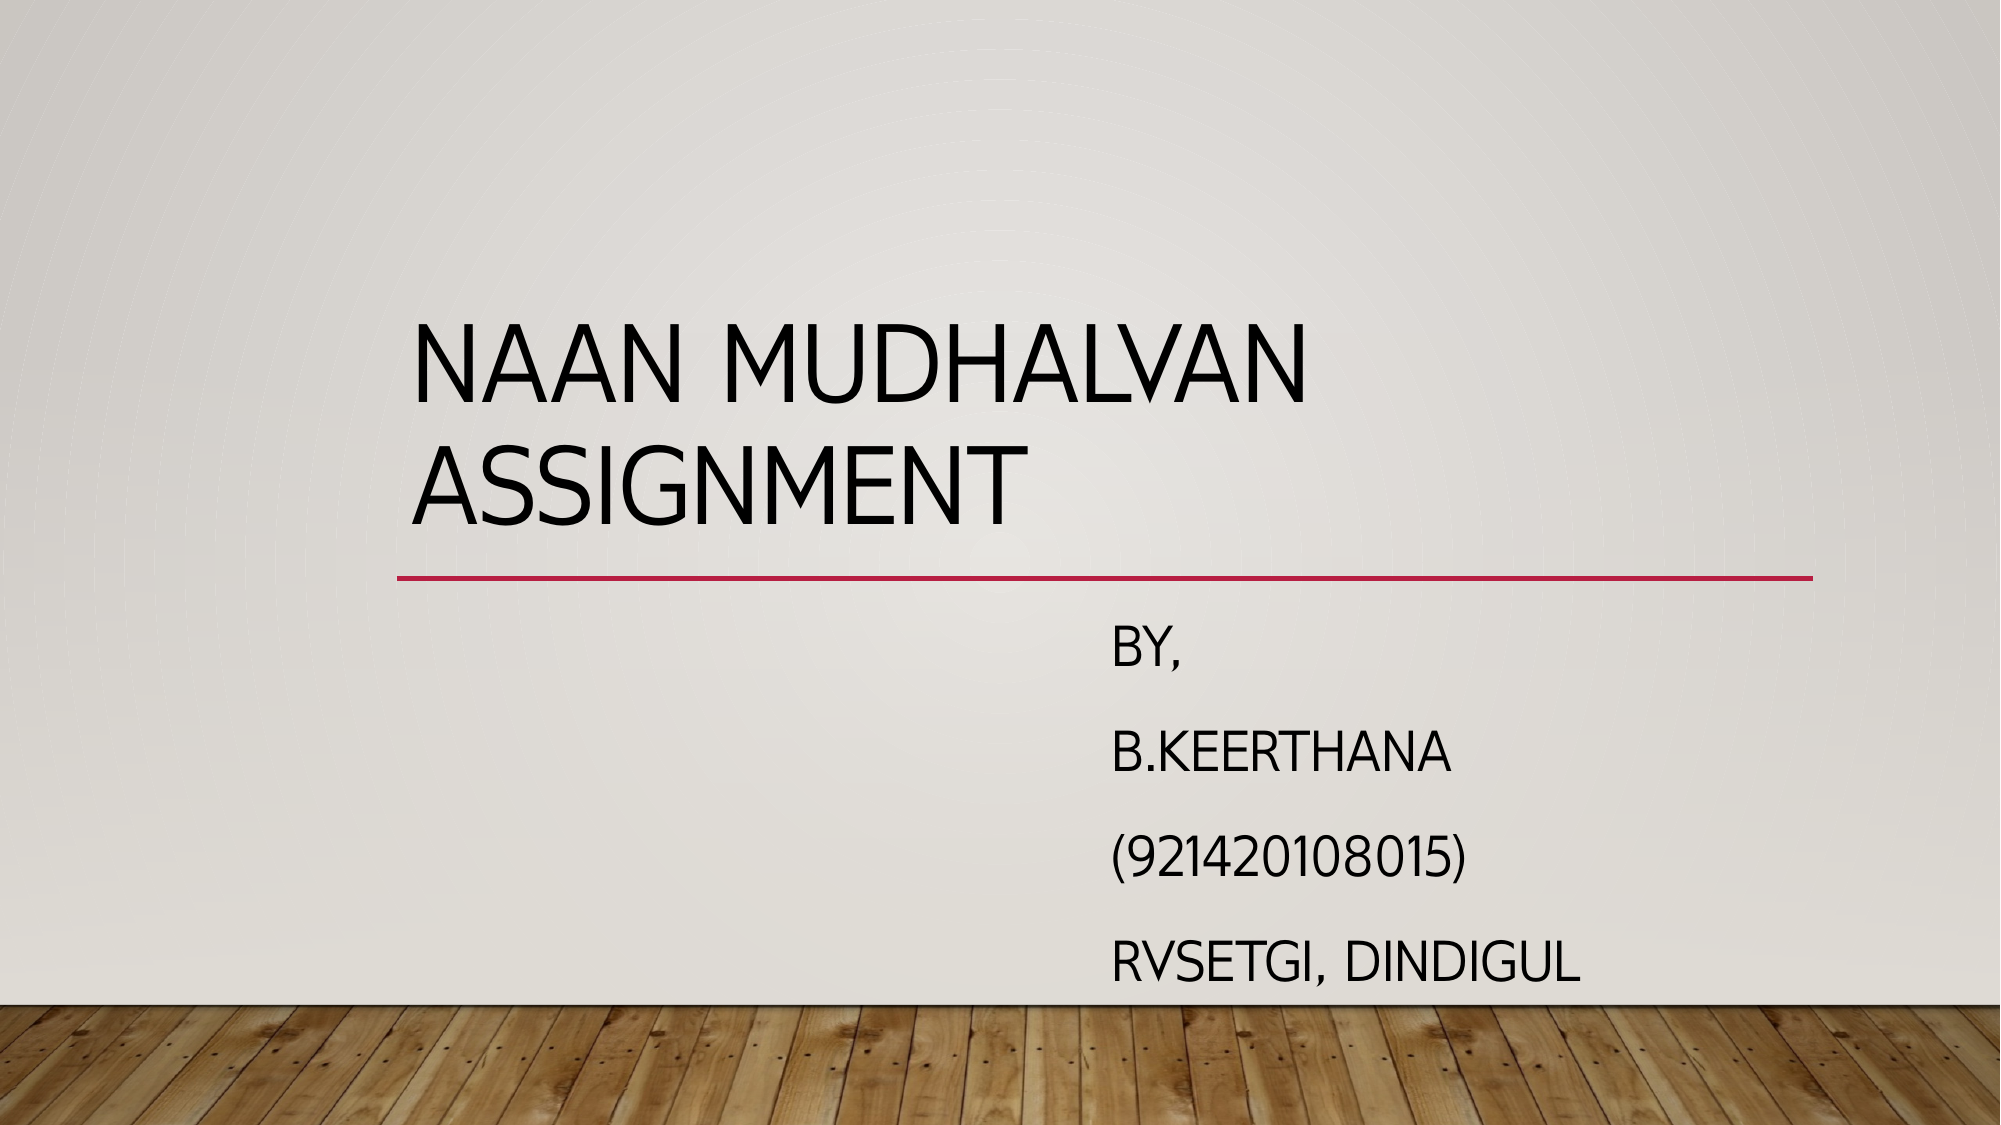

# Naan mudhalvan assignment
                                        By,
                                        B.keerthana
                                        (921420108015)
                                        Rvsetgi, Dindigul